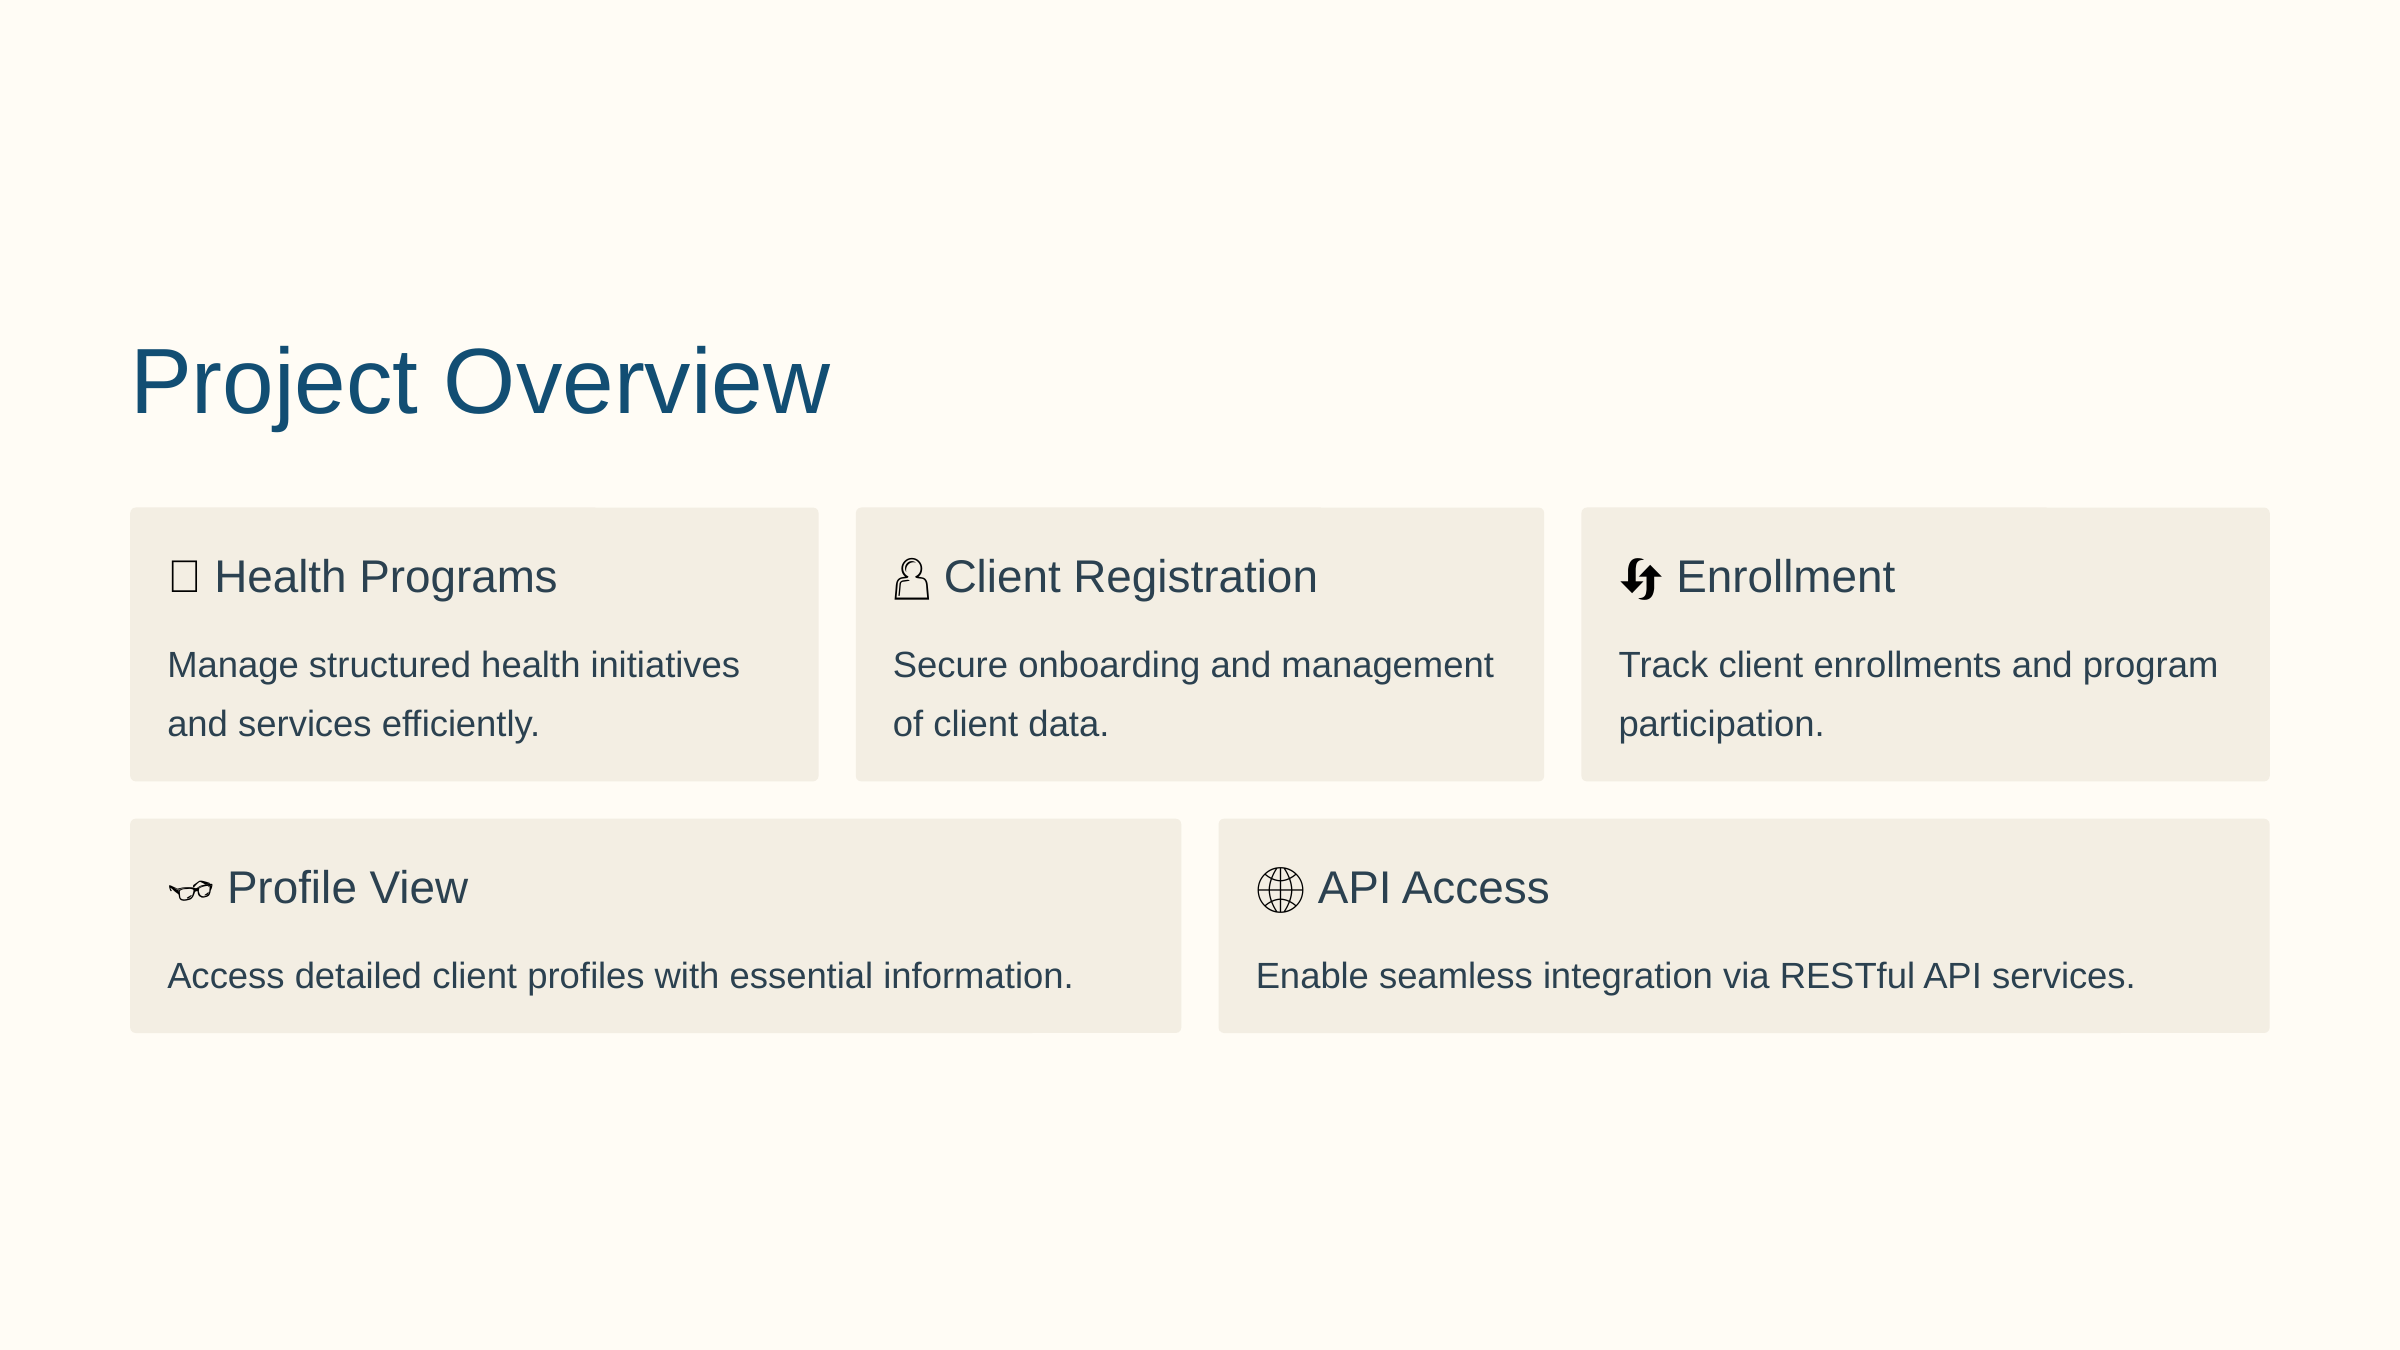

Project Overview

🧬 Health Programs
👤 Client Registration
🔄 Enrollment
Manage structured health initiatives and services efficiently.
Secure onboarding and management of client data.
Track client enrollments and program participation.

👓 Profile View
🌐 API Access
Access detailed client profiles with essential information.
Enable seamless integration via RESTful API services.